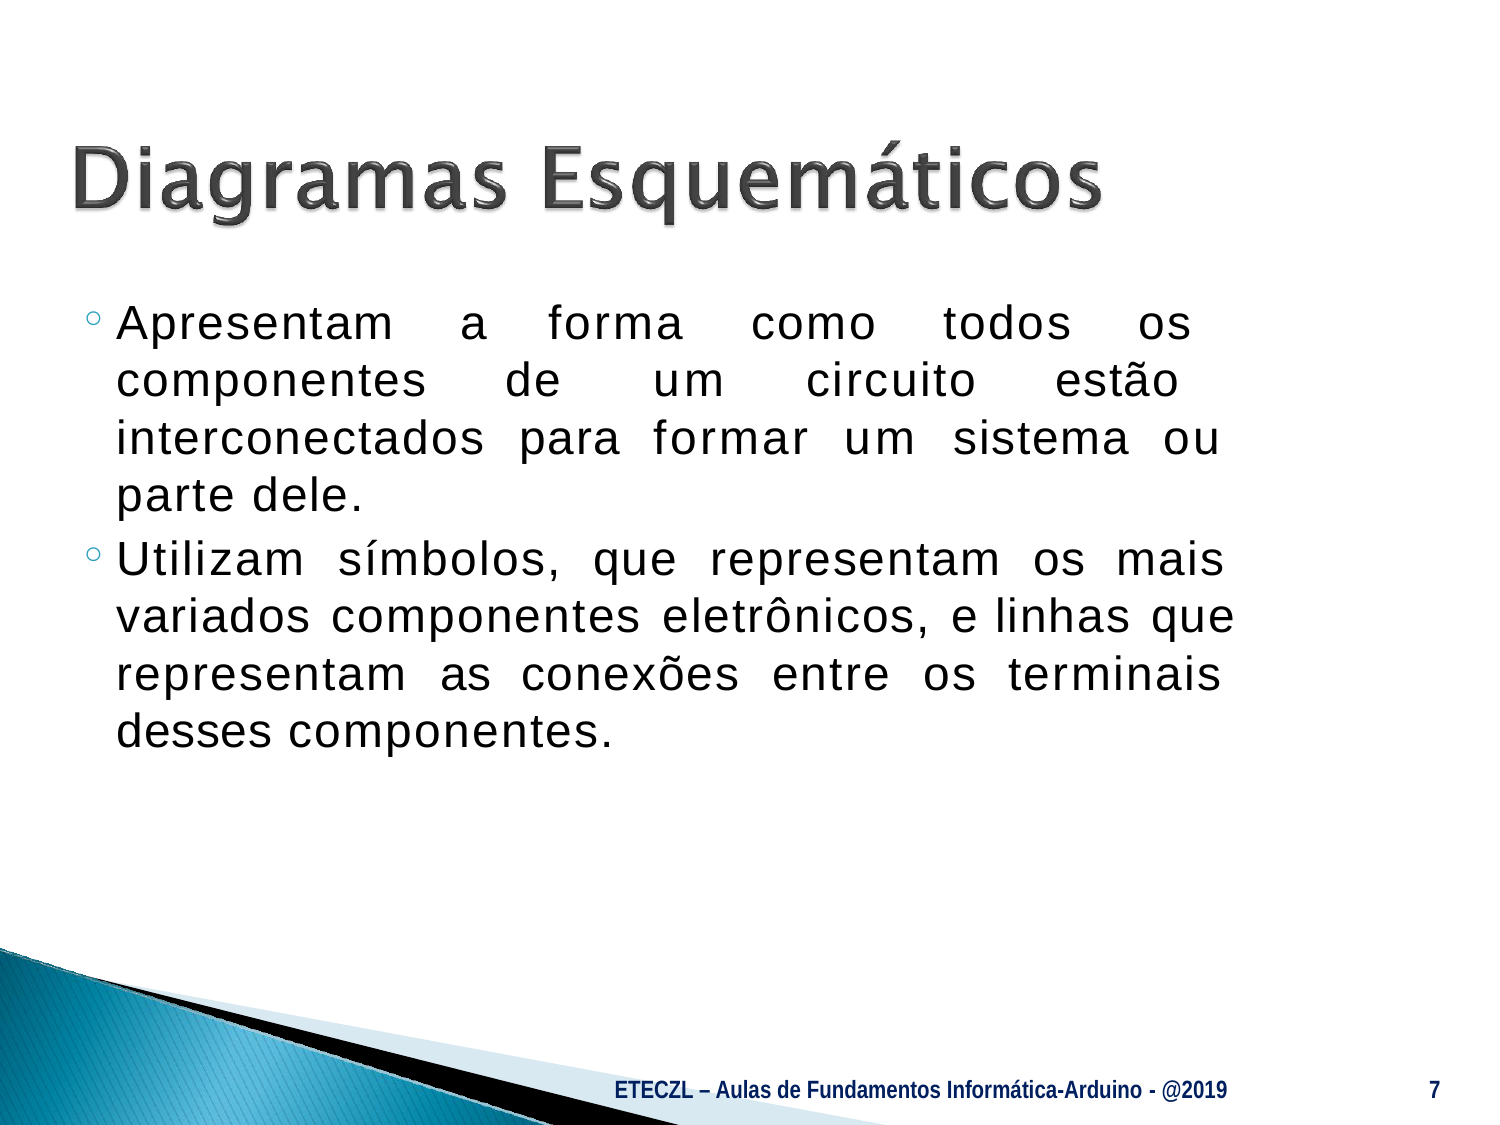

Apresentam a forma como todos os  componentes de um circuito estão  interconectados para formar um sistema ou  parte dele.
Utilizam símbolos, que representam os mais  variados componentes eletrônicos, e linhas que  representam as conexões entre os terminais  desses componentes.
ETECZL – Aulas de Fundamentos Informática-Arduino - @2019
7